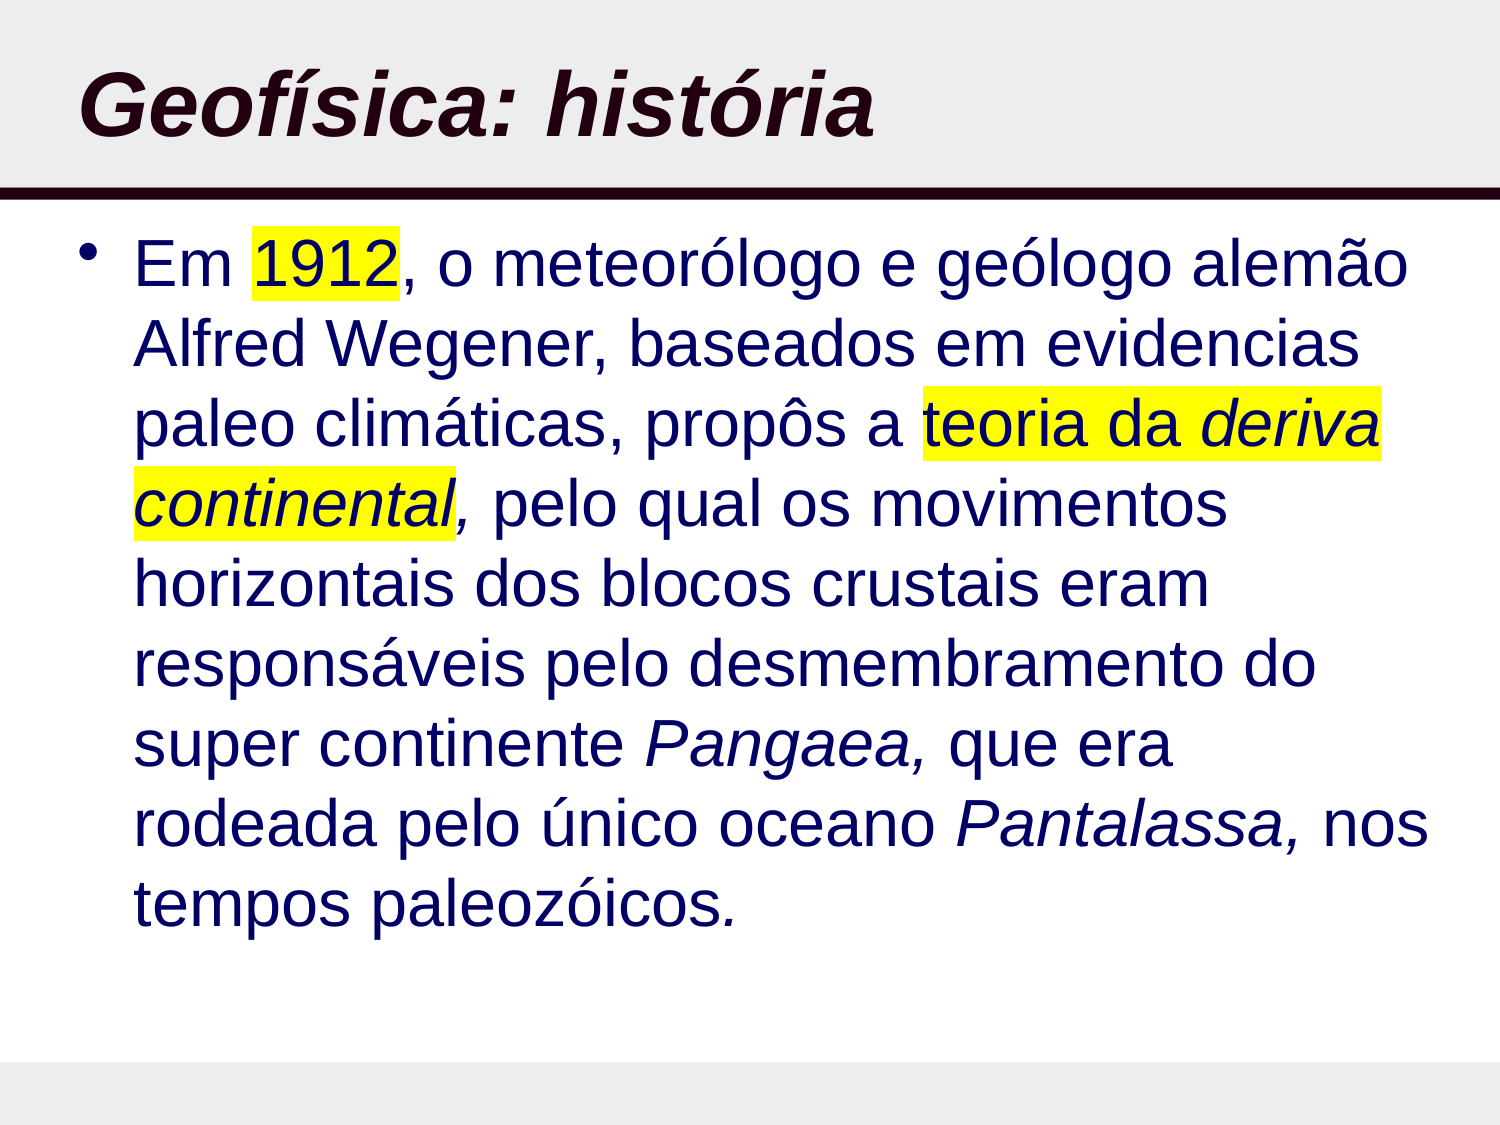

# Geofísica: história
Em 1912, o meteorólogo e geólogo alemão Alfred Wegener, baseados em evidencias paleo climáticas, propôs a teoria da deriva continental, pelo qual os movimentos horizontais dos blocos crustais eram responsáveis pelo desmembramento do super continente Pangaea, que era rodeada pelo único oceano Pantalassa, nos tempos paleozóicos.